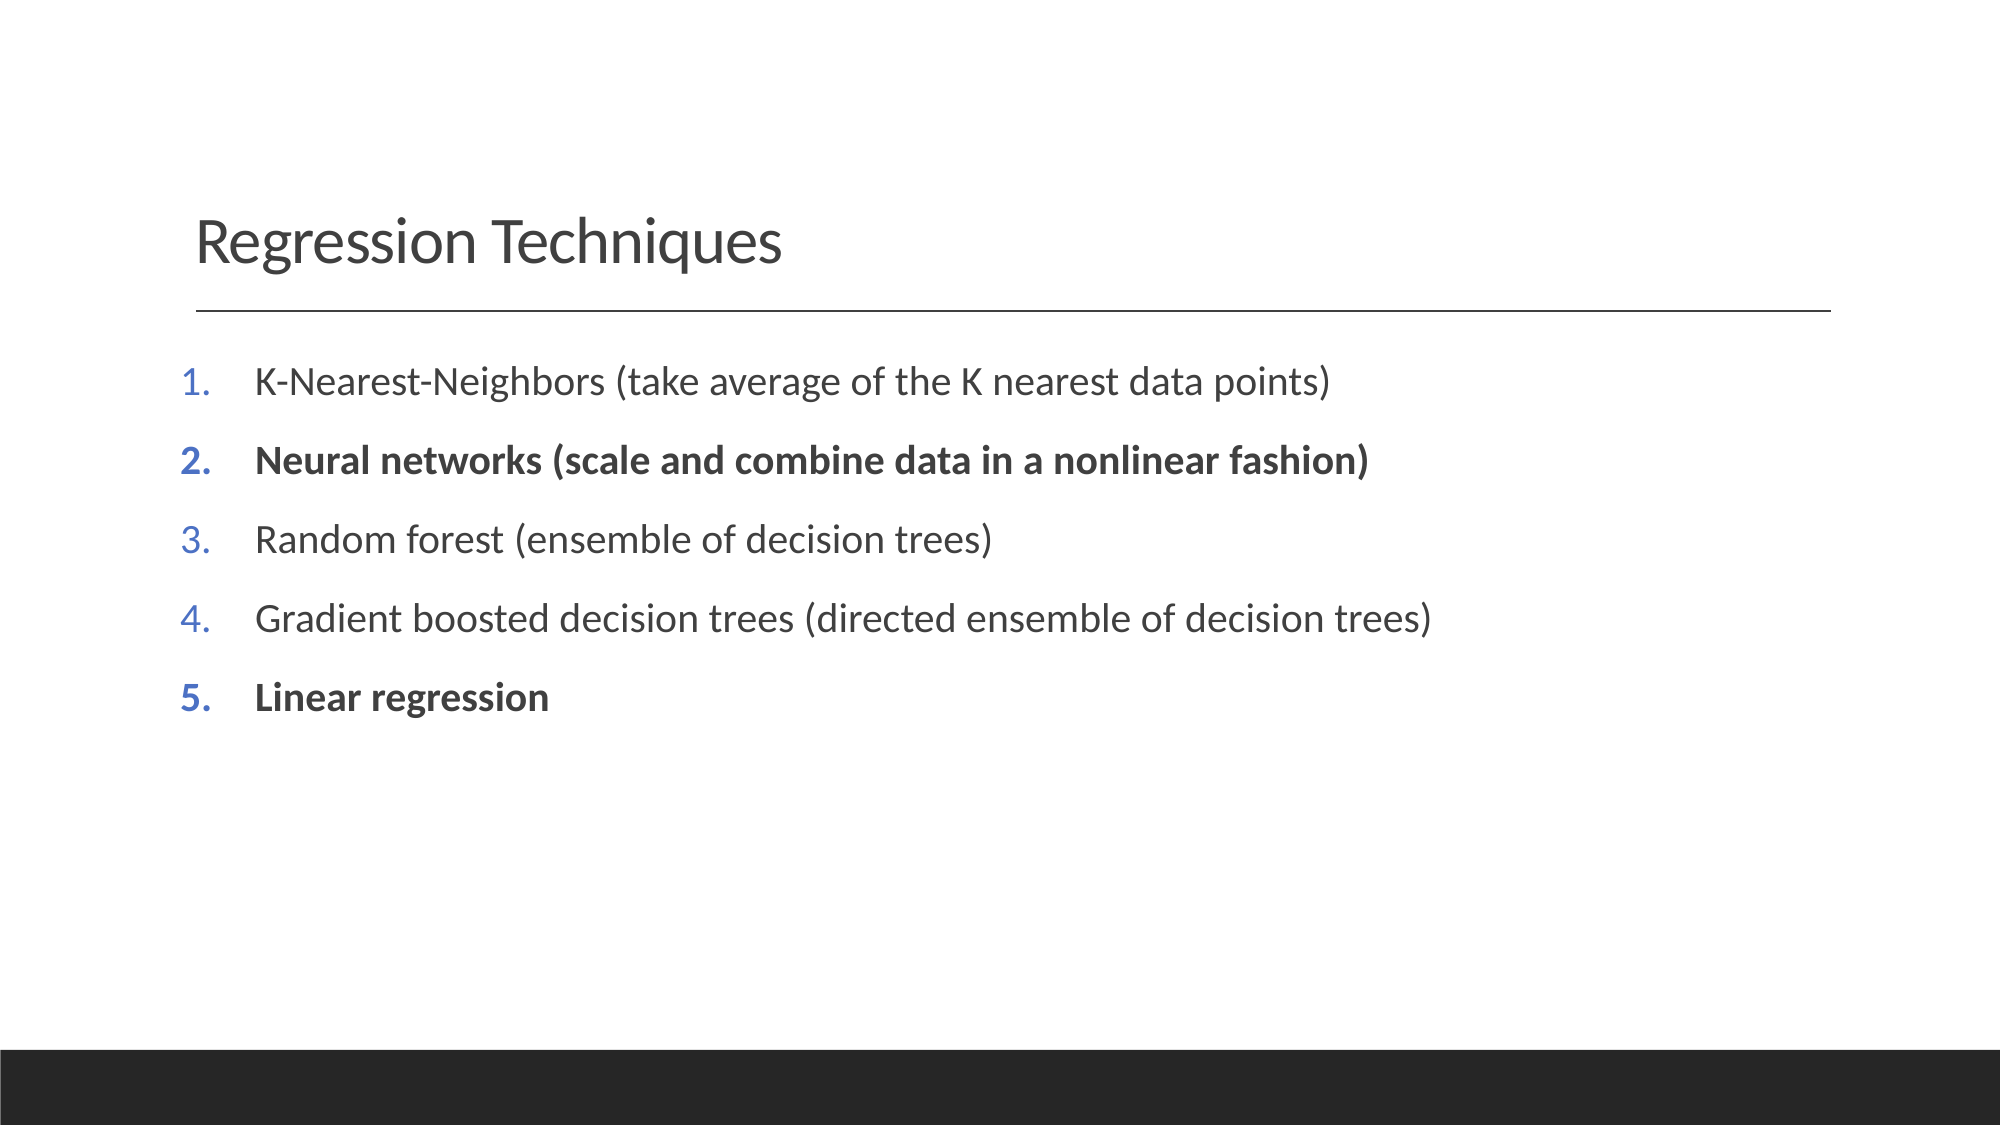

# Regression Techniques
K-Nearest-Neighbors (take average of the K nearest data points)
Neural networks (scale and combine data in a nonlinear fashion)
Random forest (ensemble of decision trees)
Gradient boosted decision trees (directed ensemble of decision trees)
Linear regression